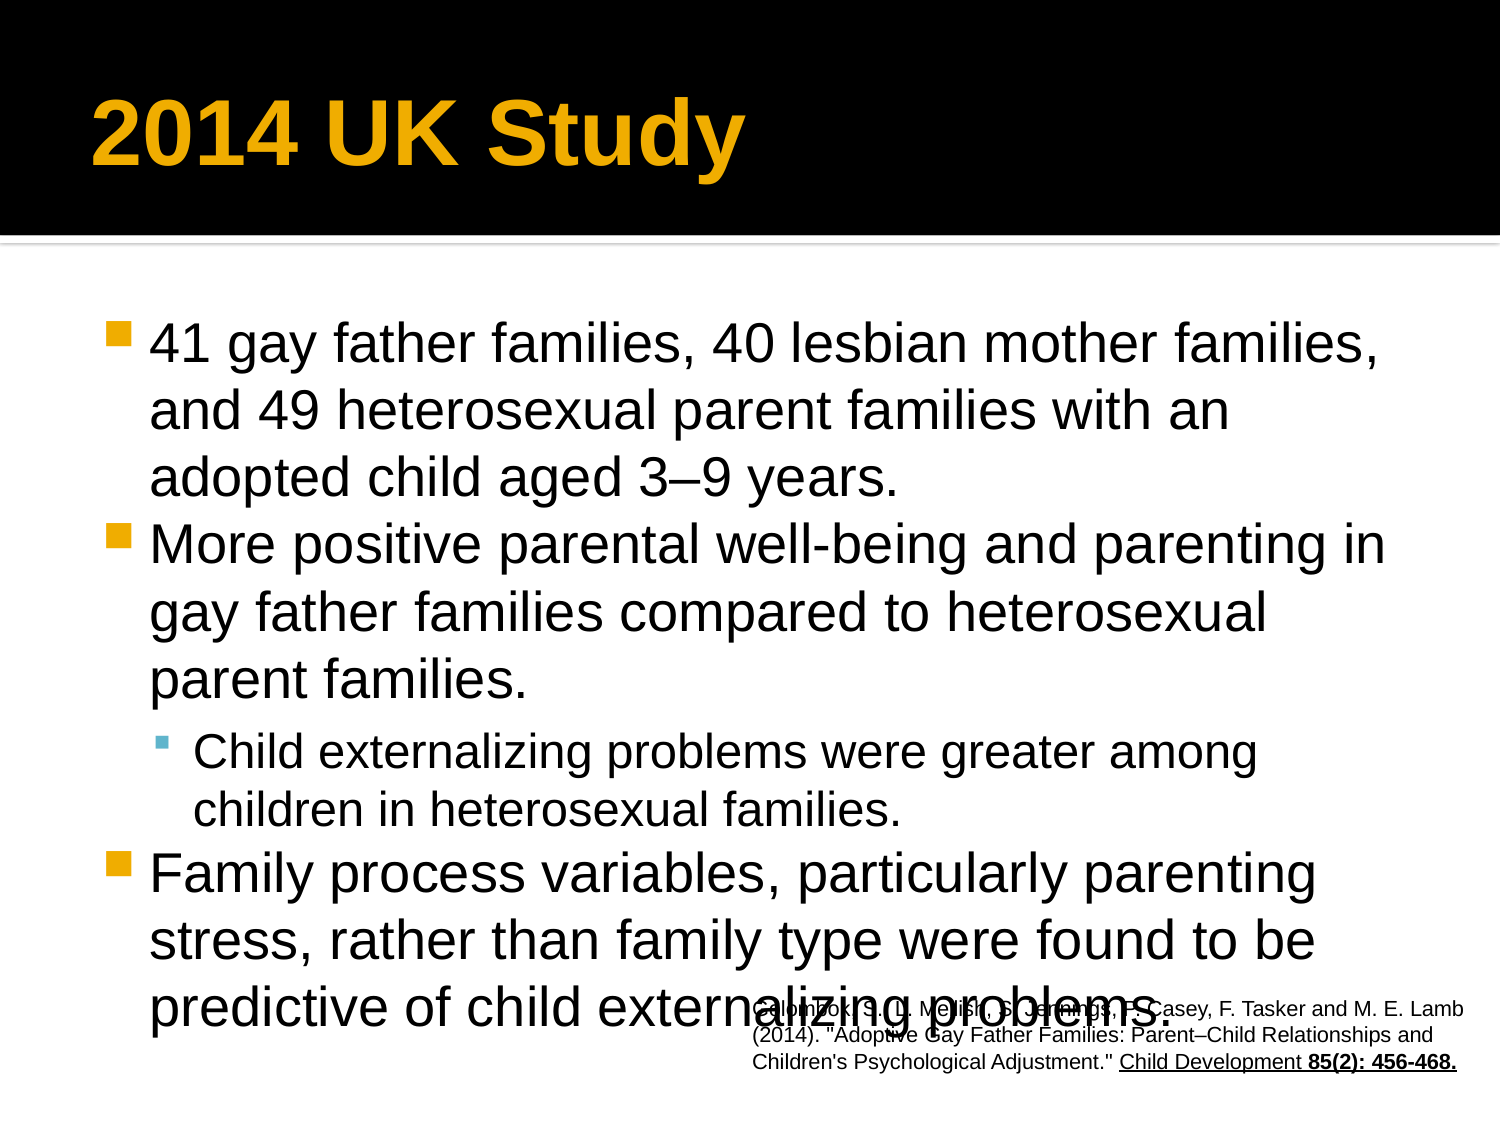

# 2014 UK Study
41 gay father families, 40 lesbian mother families, and 49 heterosexual parent families with an adopted child aged 3–9 years.
More positive parental well-being and parenting in gay father families compared to heterosexual parent families.
Child externalizing problems were greater among children in heterosexual families.
Family process variables, particularly parenting stress, rather than family type were found to be predictive of child externalizing problems.
Golombok, S., L. Mellish, S. Jennings, P. Casey, F. Tasker and M. E. Lamb (2014). "Adoptive Gay Father Families: Parent–Child Relationships and Children's Psychological Adjustment." Child Development 85(2): 456-468.